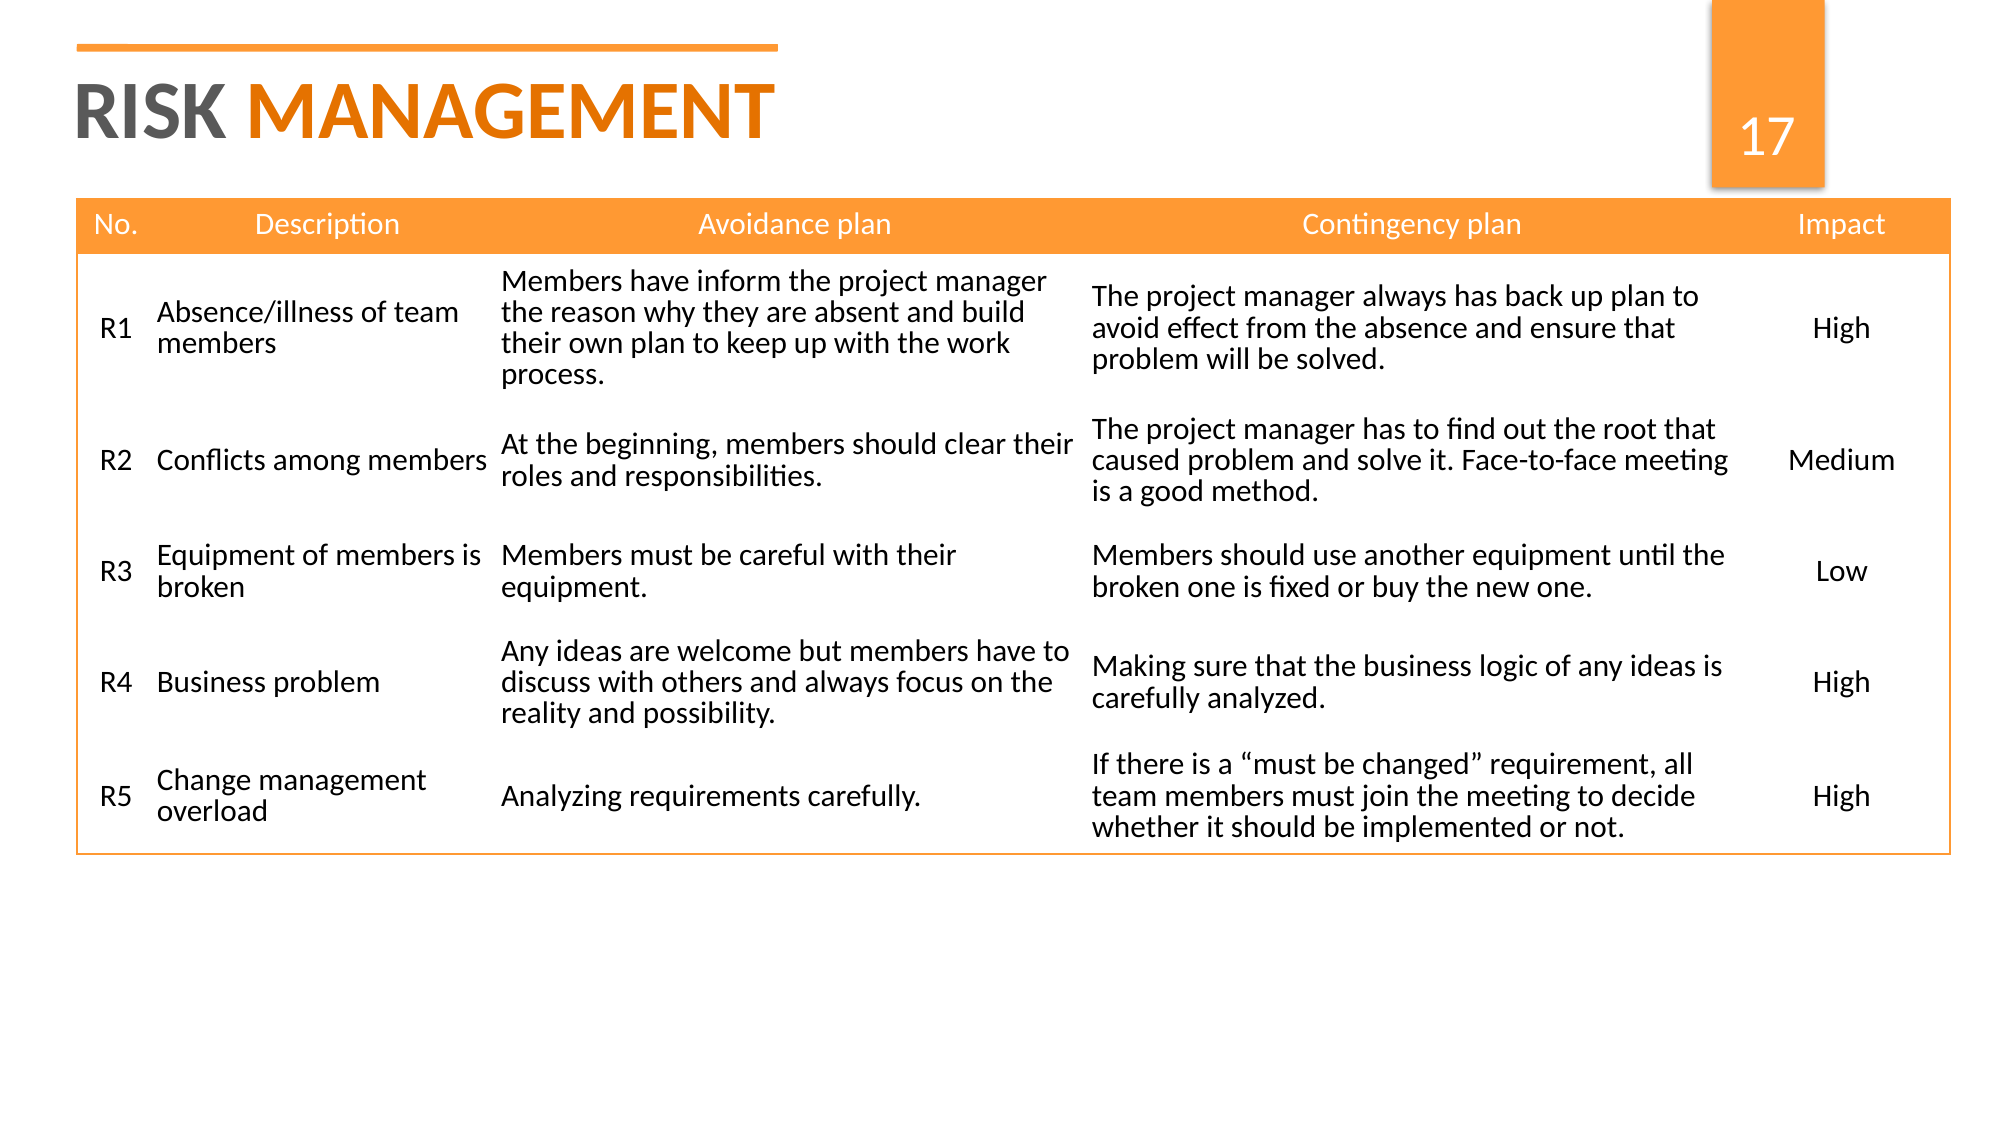

RISK MANAGEMENT
17
| No. | Description | Avoidance plan | Contingency plan | Impact |
| --- | --- | --- | --- | --- |
| R1 | Absence/illness of team members | Members have inform the project manager the reason why they are absent and build their own plan to keep up with the work process. | The project manager always has back up plan to avoid effect from the absence and ensure that problem will be solved. | High |
| R2 | Conflicts among members | At the beginning, members should clear their roles and responsibilities. | The project manager has to find out the root that caused problem and solve it. Face-to-face meeting is a good method. | Medium |
| R3 | Equipment of members is broken | Members must be careful with their equipment. | Members should use another equipment until the broken one is fixed or buy the new one. | Low |
| R4 | Business problem | Any ideas are welcome but members have to discuss with others and always focus on the reality and possibility. | Making sure that the business logic of any ideas is carefully analyzed. | High |
| R5 | Change management overload | Analyzing requirements carefully. | If there is a “must be changed” requirement, all team members must join the meeting to decide whether it should be implemented or not. | High |